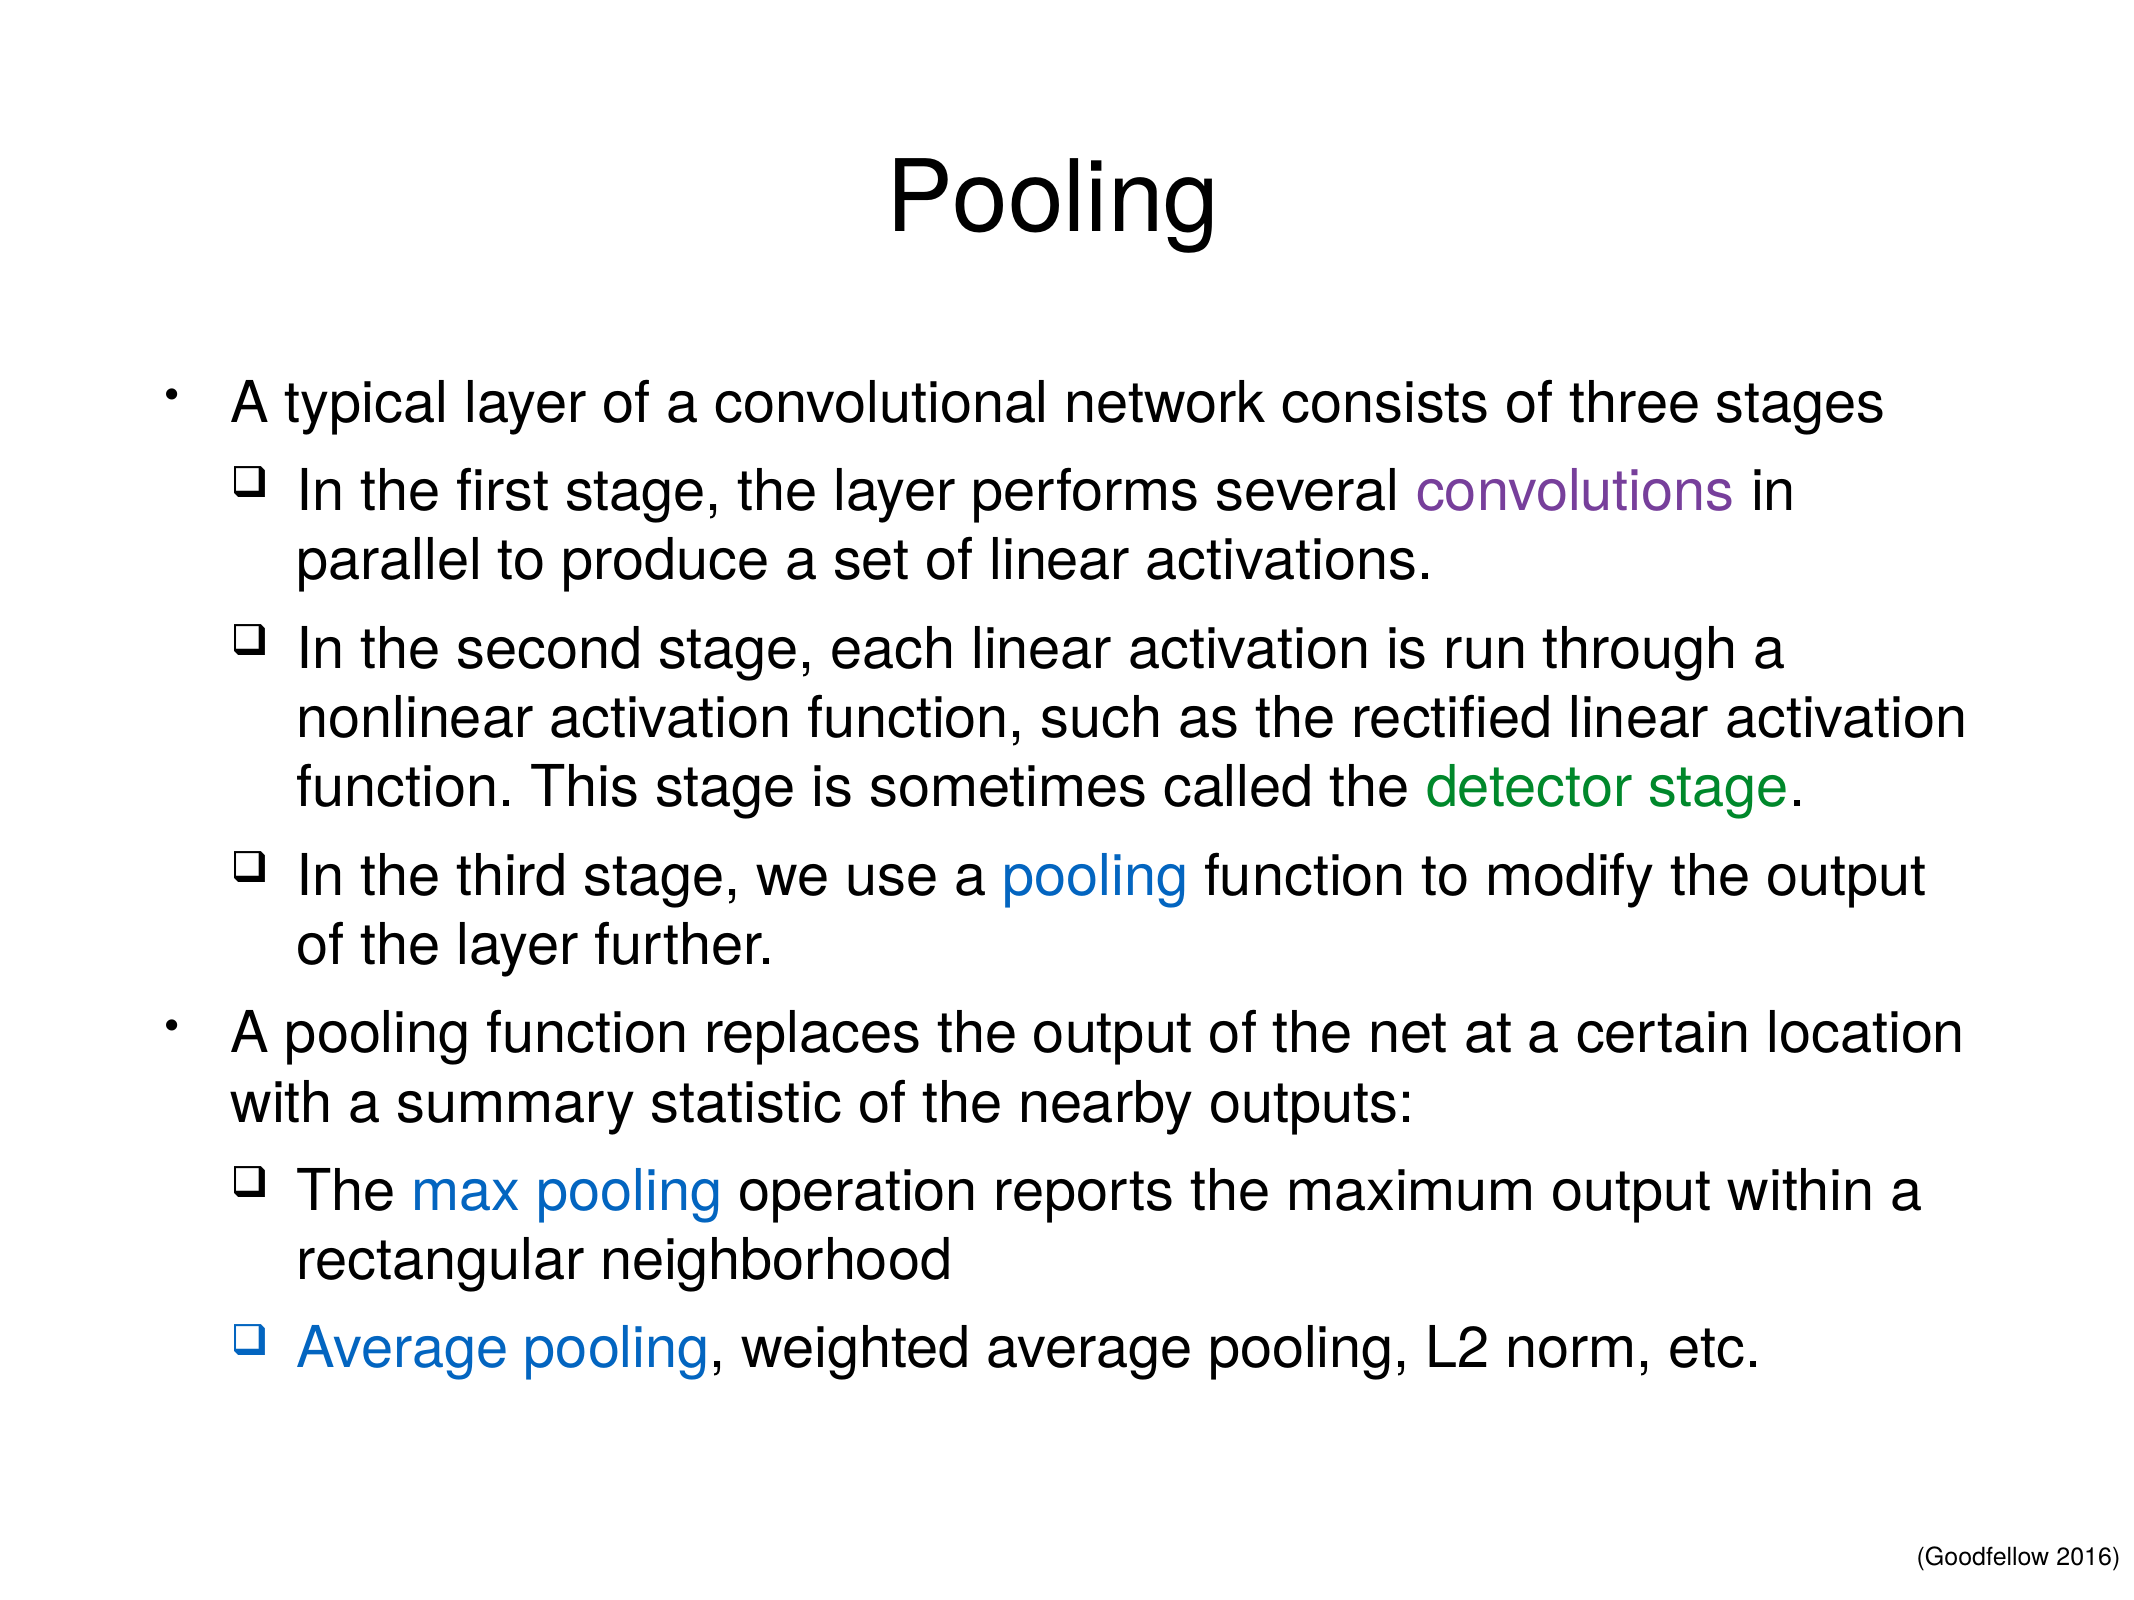

# Pooling
A typical layer of a convolutional network consists of three stages
In the first stage, the layer performs several convolutions in parallel to produce a set of linear activations.
In the second stage, each linear activation is run through a nonlinear activation function, such as the rectified linear activation function. This stage is sometimes called the detector stage.
In the third stage, we use a pooling function to modify the output of the layer further.
A pooling function replaces the output of the net at a certain location with a summary statistic of the nearby outputs:
The max pooling operation reports the maximum output within a rectangular neighborhood
Average pooling, weighted average pooling, L2 norm, etc.